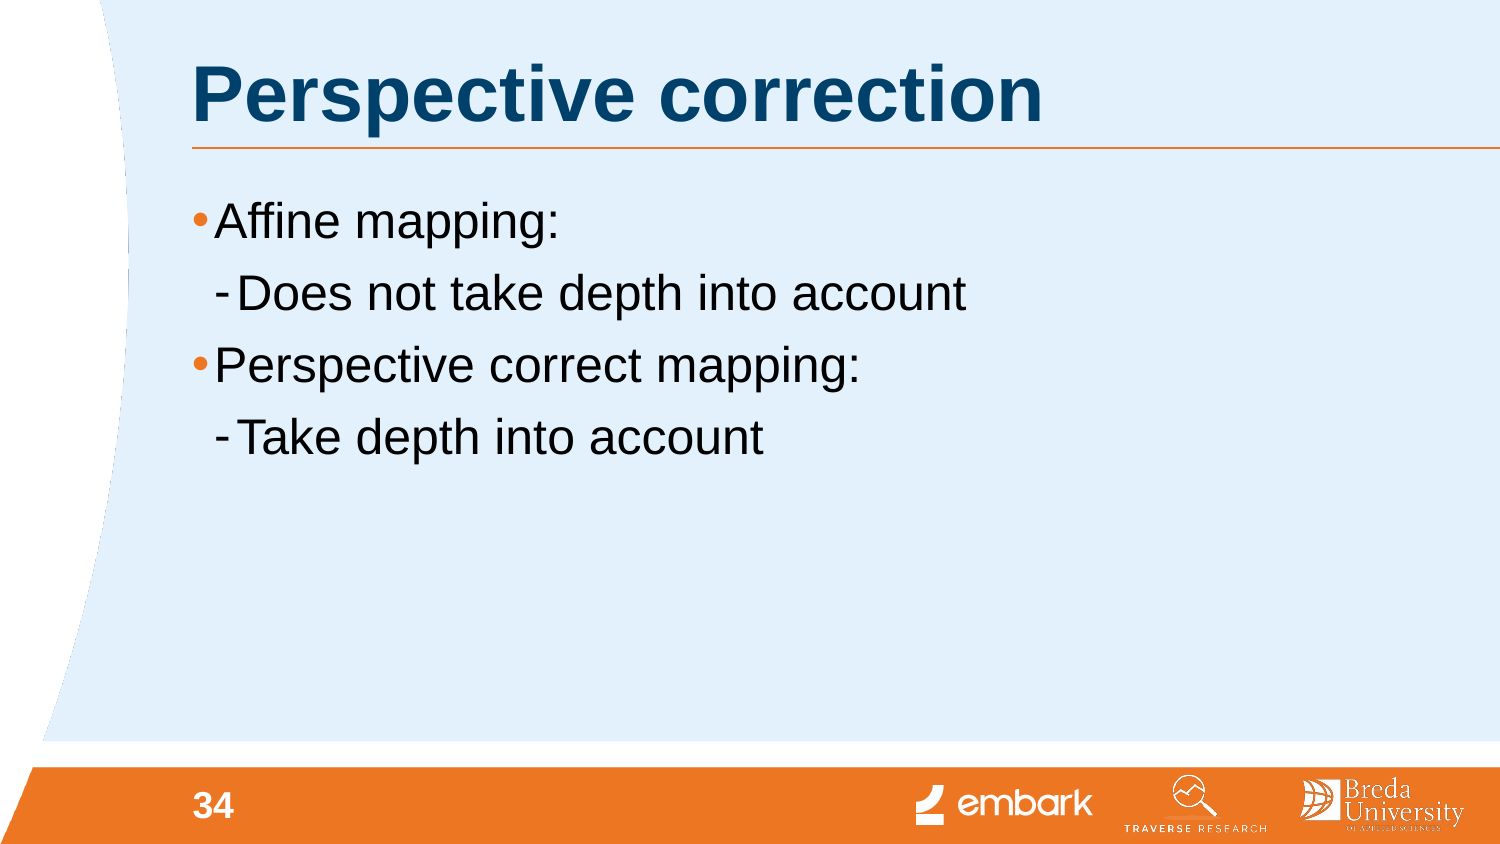

# Perspective correction
Affine mapping:
Does not take depth into account
Perspective correct mapping:
Take depth into account

34